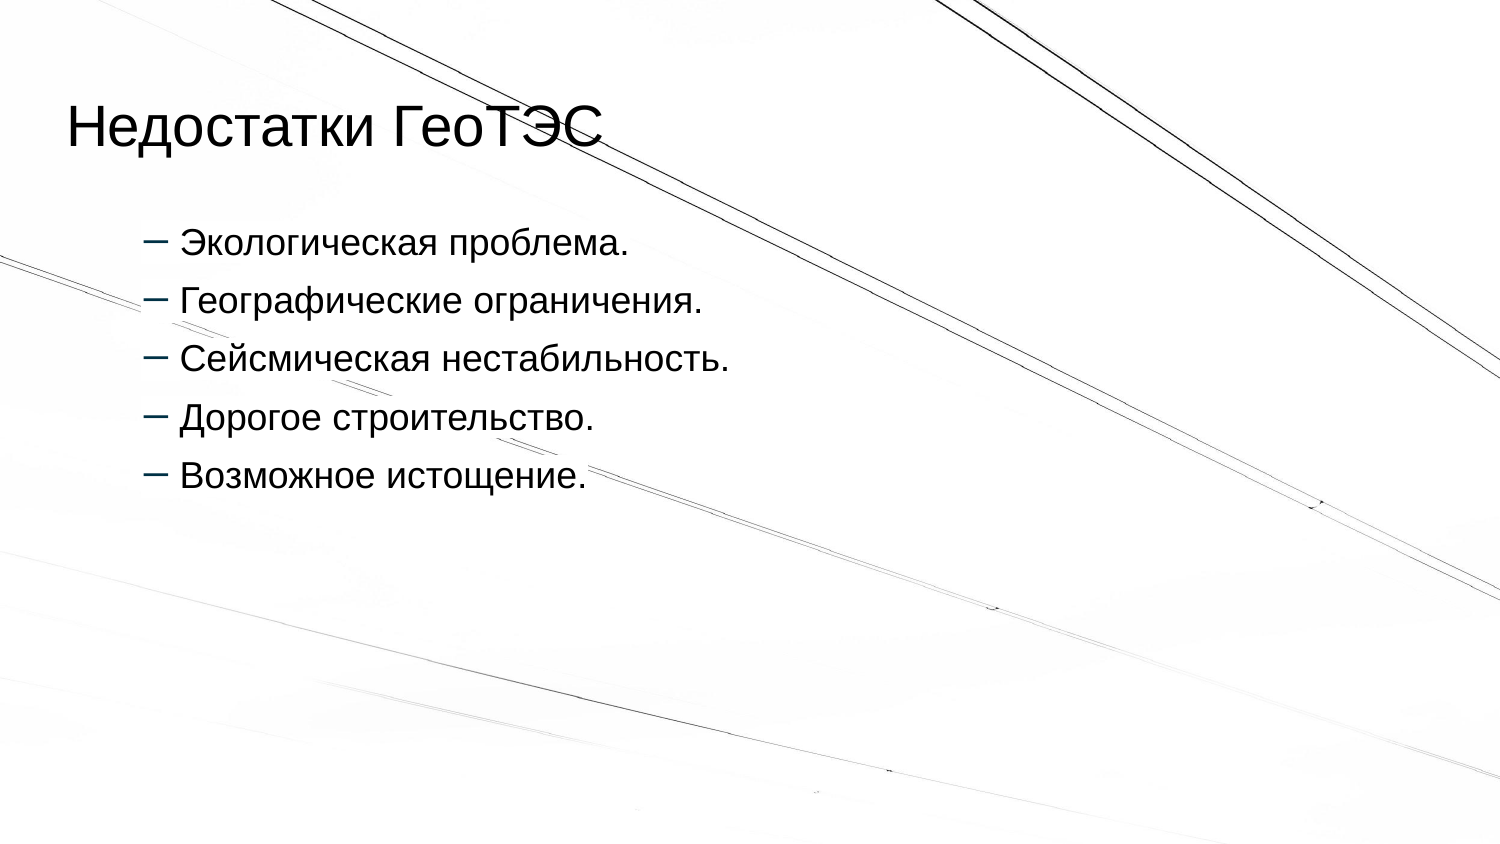

# Недостатки ГеоТЭС
— Экологическая проблема.
— Географические ограничения.
— Сейсмическая нестабильность.
— Дорогое строительство.
— Возможное истощение.